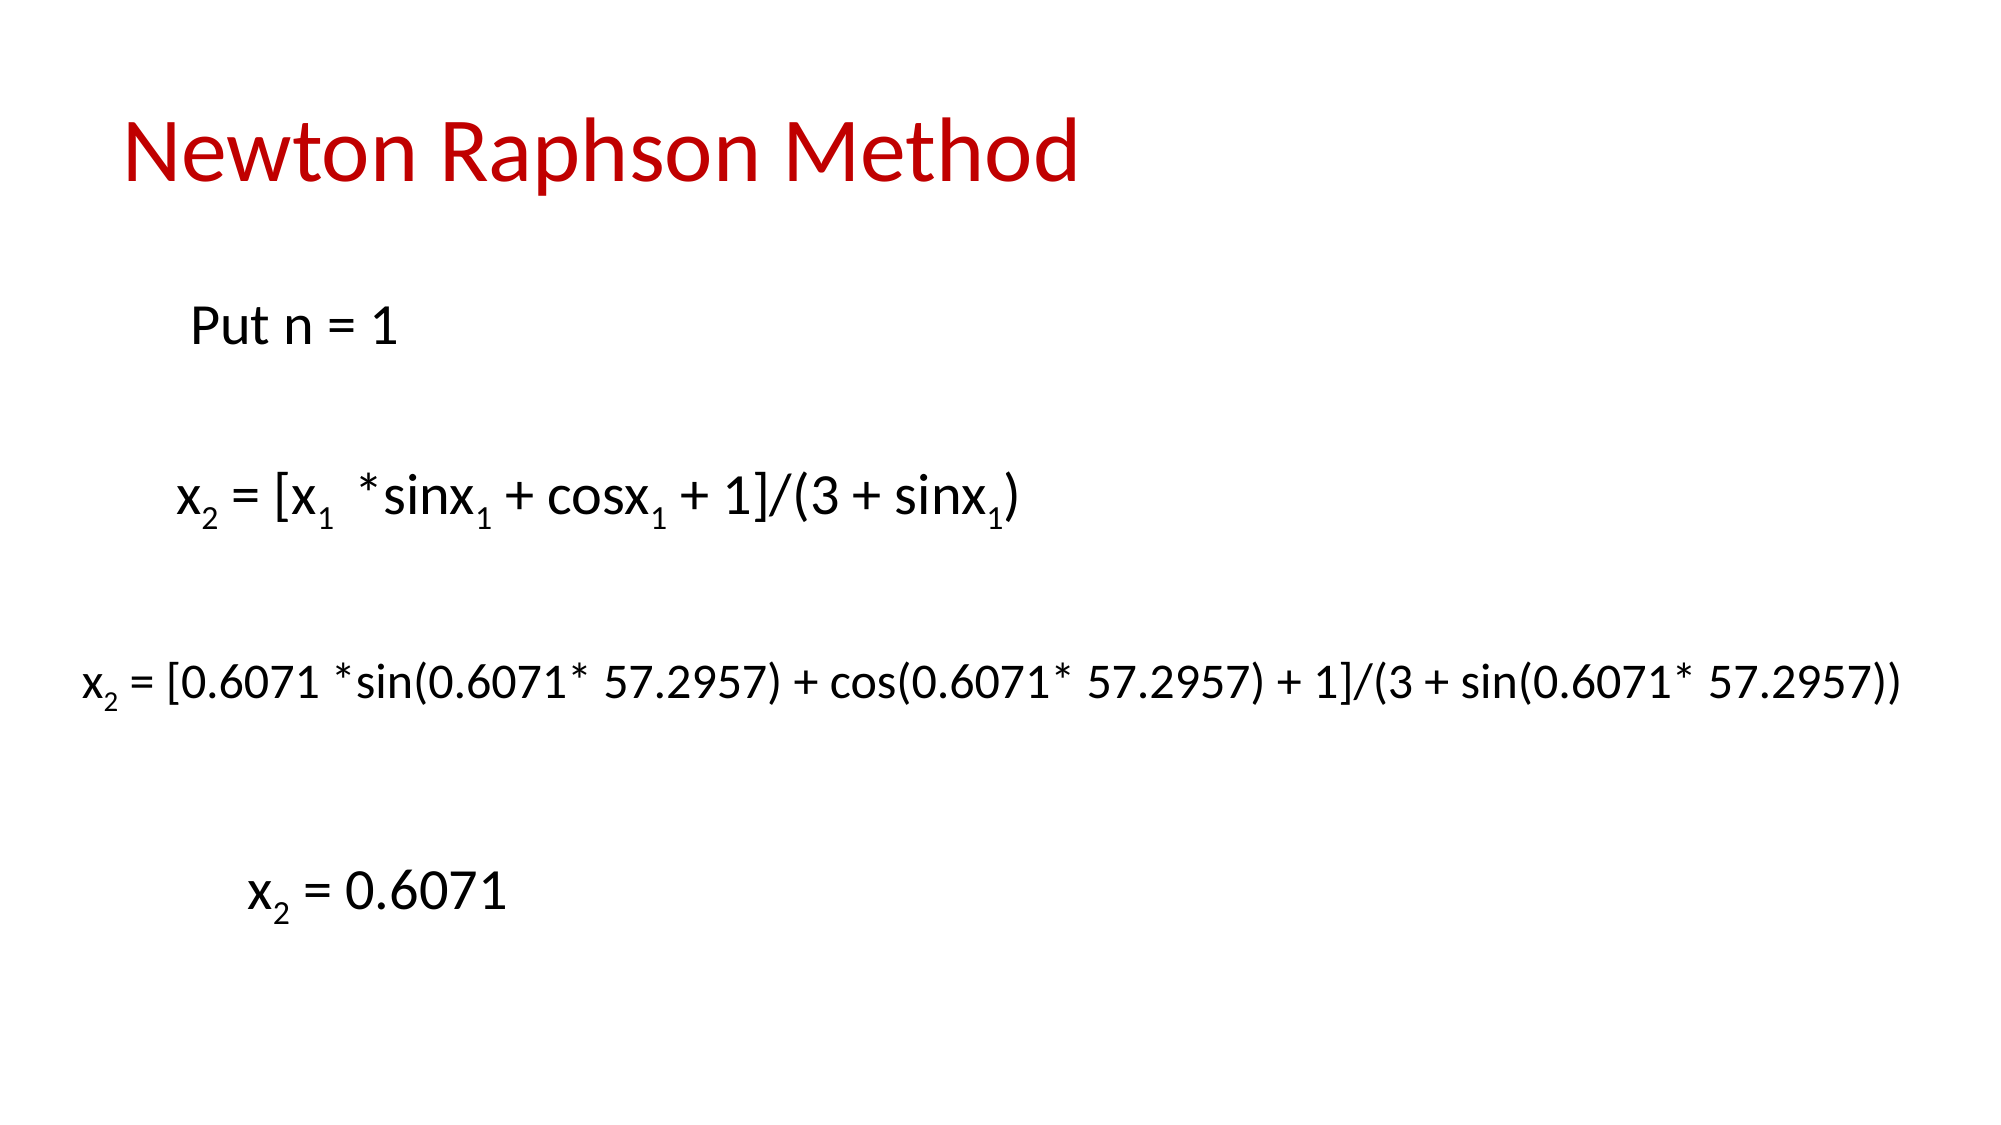

Newton Raphson Method
Put n = 1
x2 = [x1  *sinx1 + cosx1 + 1]/(3 + sinx1)
x2 = [0.6071 *sin(0.6071* 57.2957) + cos(0.6071* 57.2957) + 1]/(3 + sin(0.6071* 57.2957))
x2 = 0.6071